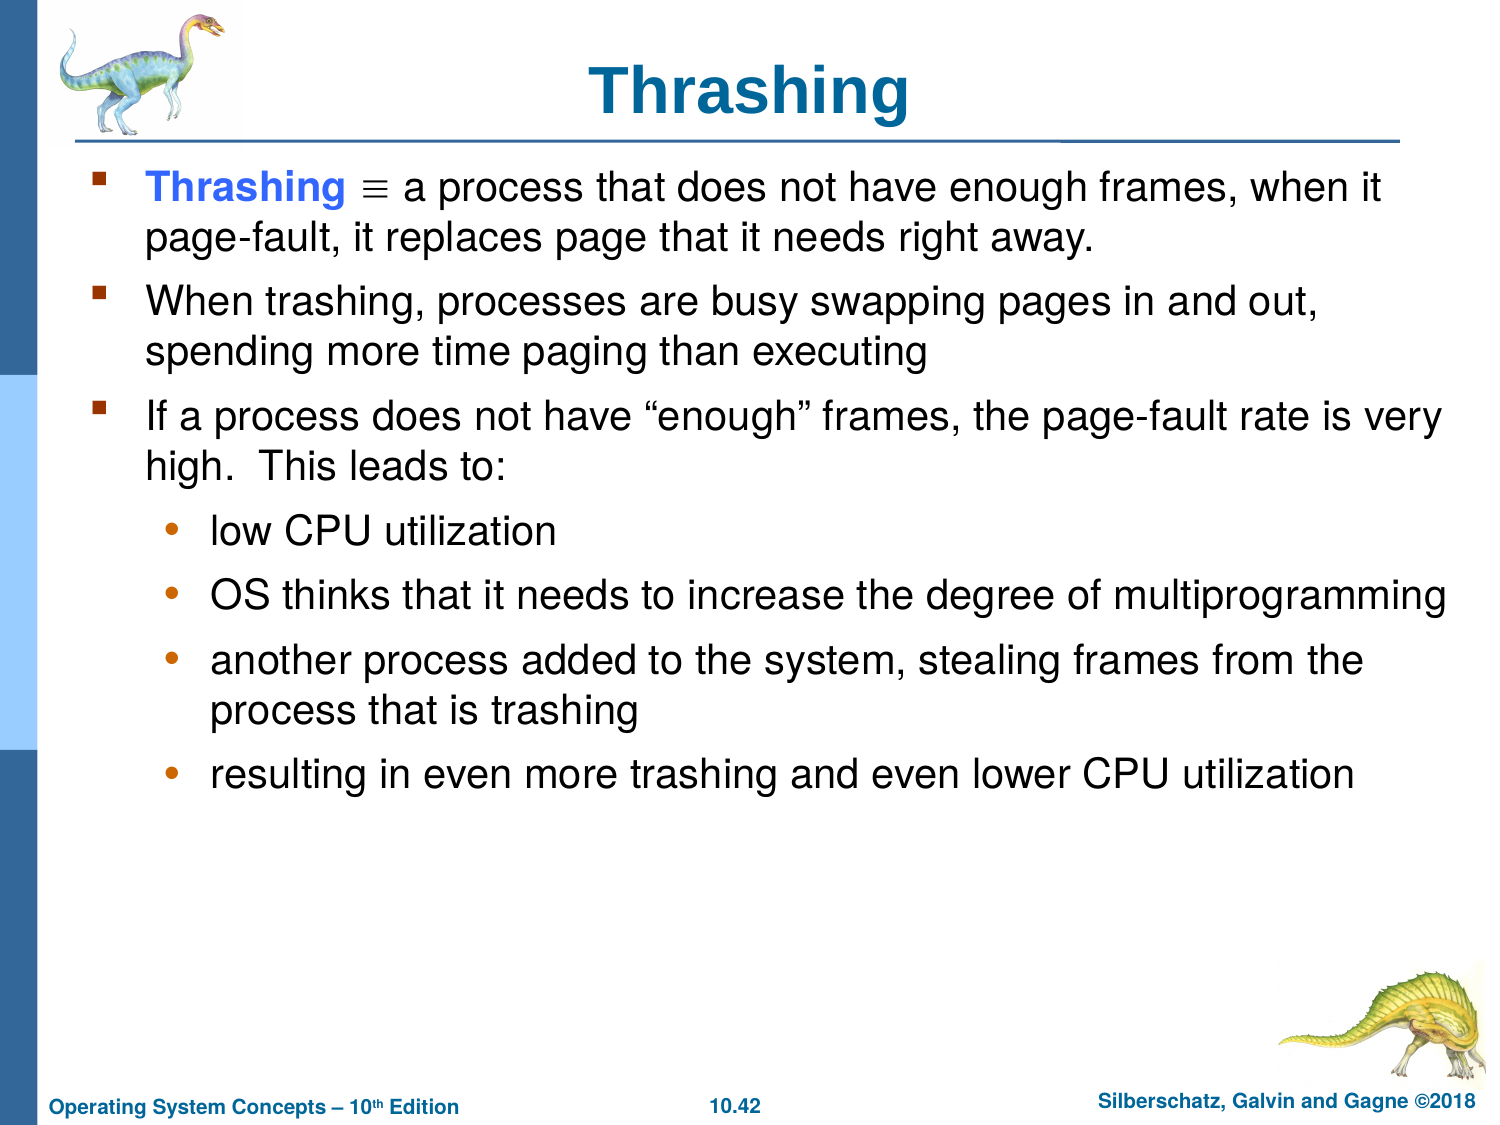

Thrashing
Thrashing ≡ a process that does not have enough frames, when it page-fault, it replaces page that it needs right away.
When trashing, processes are busy swapping pages in and out, spending more time paging than executing
If a process does not have “enough” frames, the page-fault rate is very high.  This leads to:
low CPU utilization
OS thinks that it needs to increase the degree of multiprogramming
another process added to the system, stealing frames from the process that is trashing
resulting in even more trashing and even lower CPU utilization